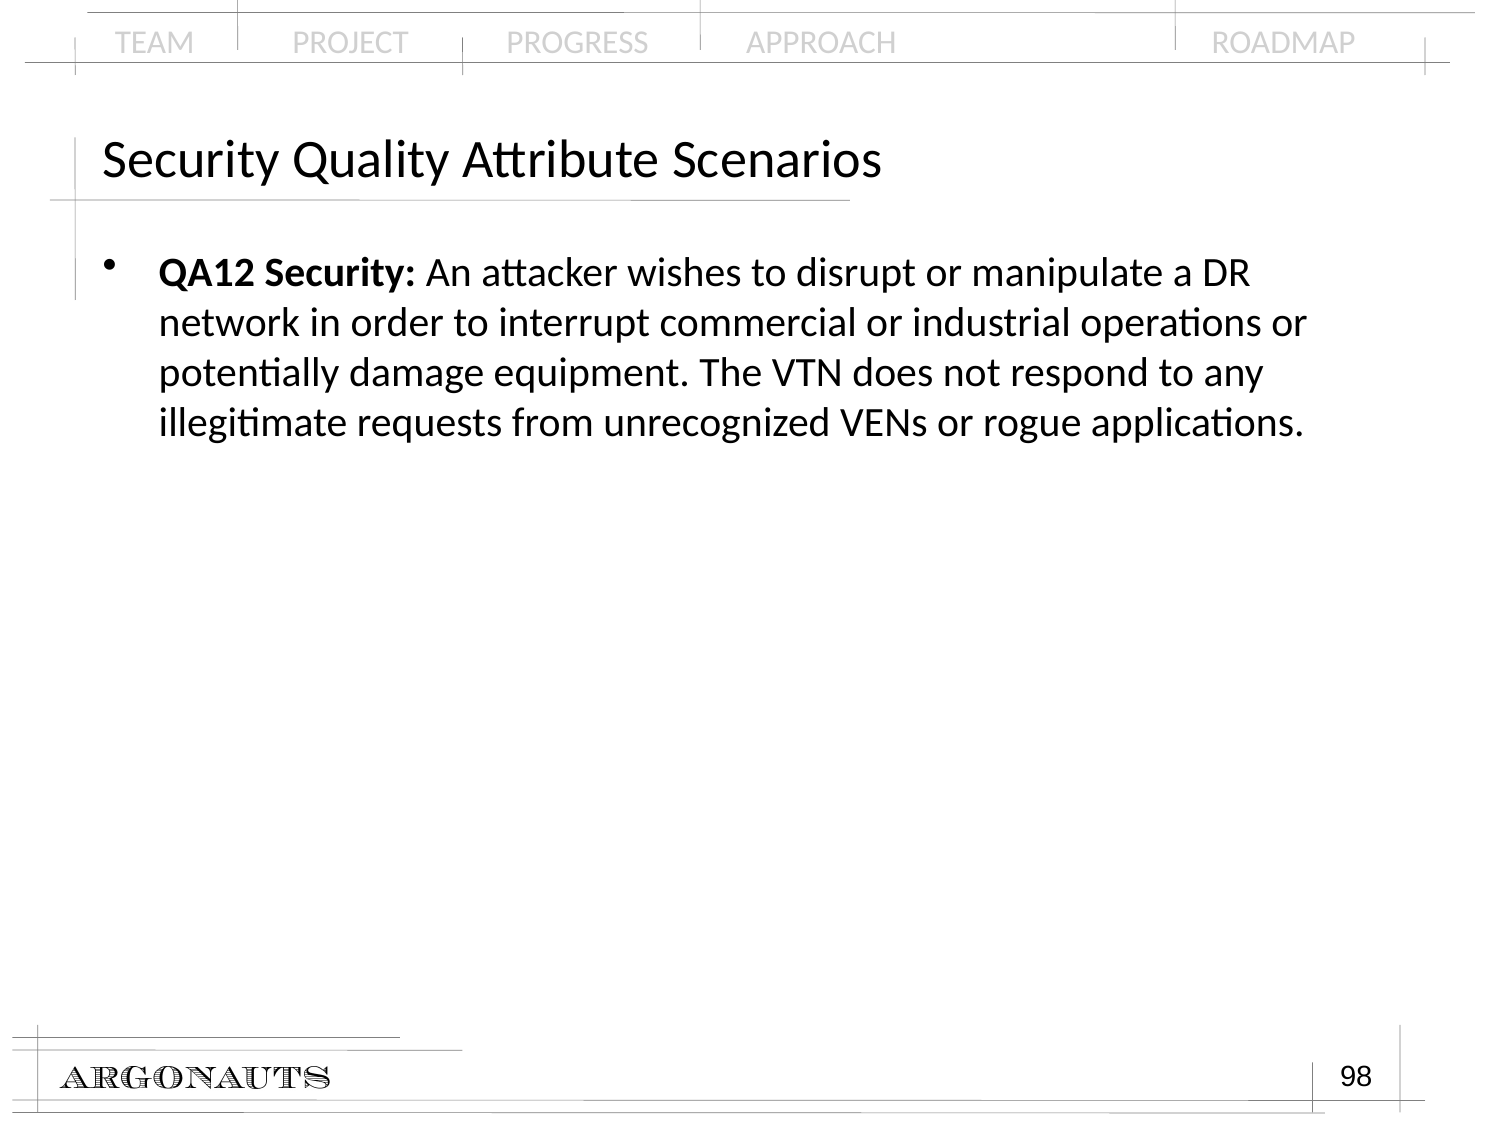

# Security Quality Attribute Scenarios
QA12 Security: An attacker wishes to disrupt or manipulate a DR network in order to interrupt commercial or industrial operations or potentially damage equipment. The VTN does not respond to any illegitimate requests from unrecognized VENs or rogue applications.

98